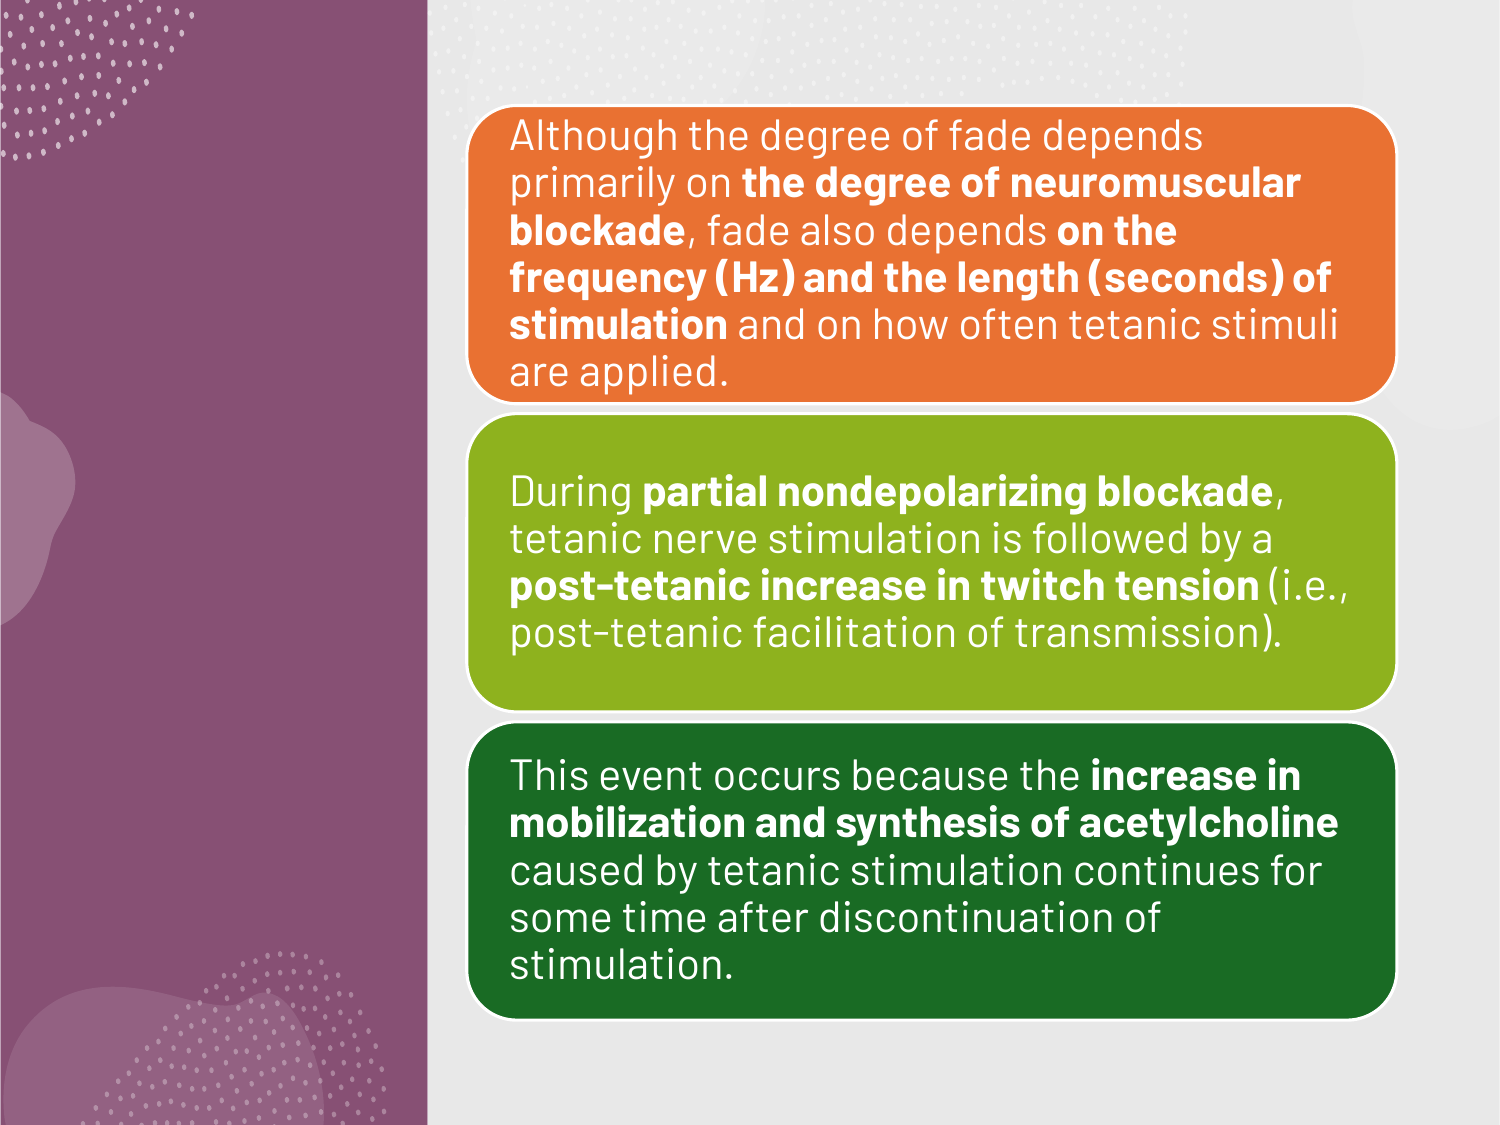

Although the degree of fade depends primarily on the degree of neuromuscular blockade, fade also depends on the frequency (Hz) and the length (seconds) of stimulation and on how often tetanic stimuli are applied.
During partial nondepolarizing blockade, tetanic nerve stimulation is followed by a post-tetanic increase in twitch tension (i.e., post-tetanic facilitation of transmission).
This event occurs because the increase in mobilization and synthesis of acetylcholine caused by tetanic stimulation continues for some time after discontinuation of stimulation.